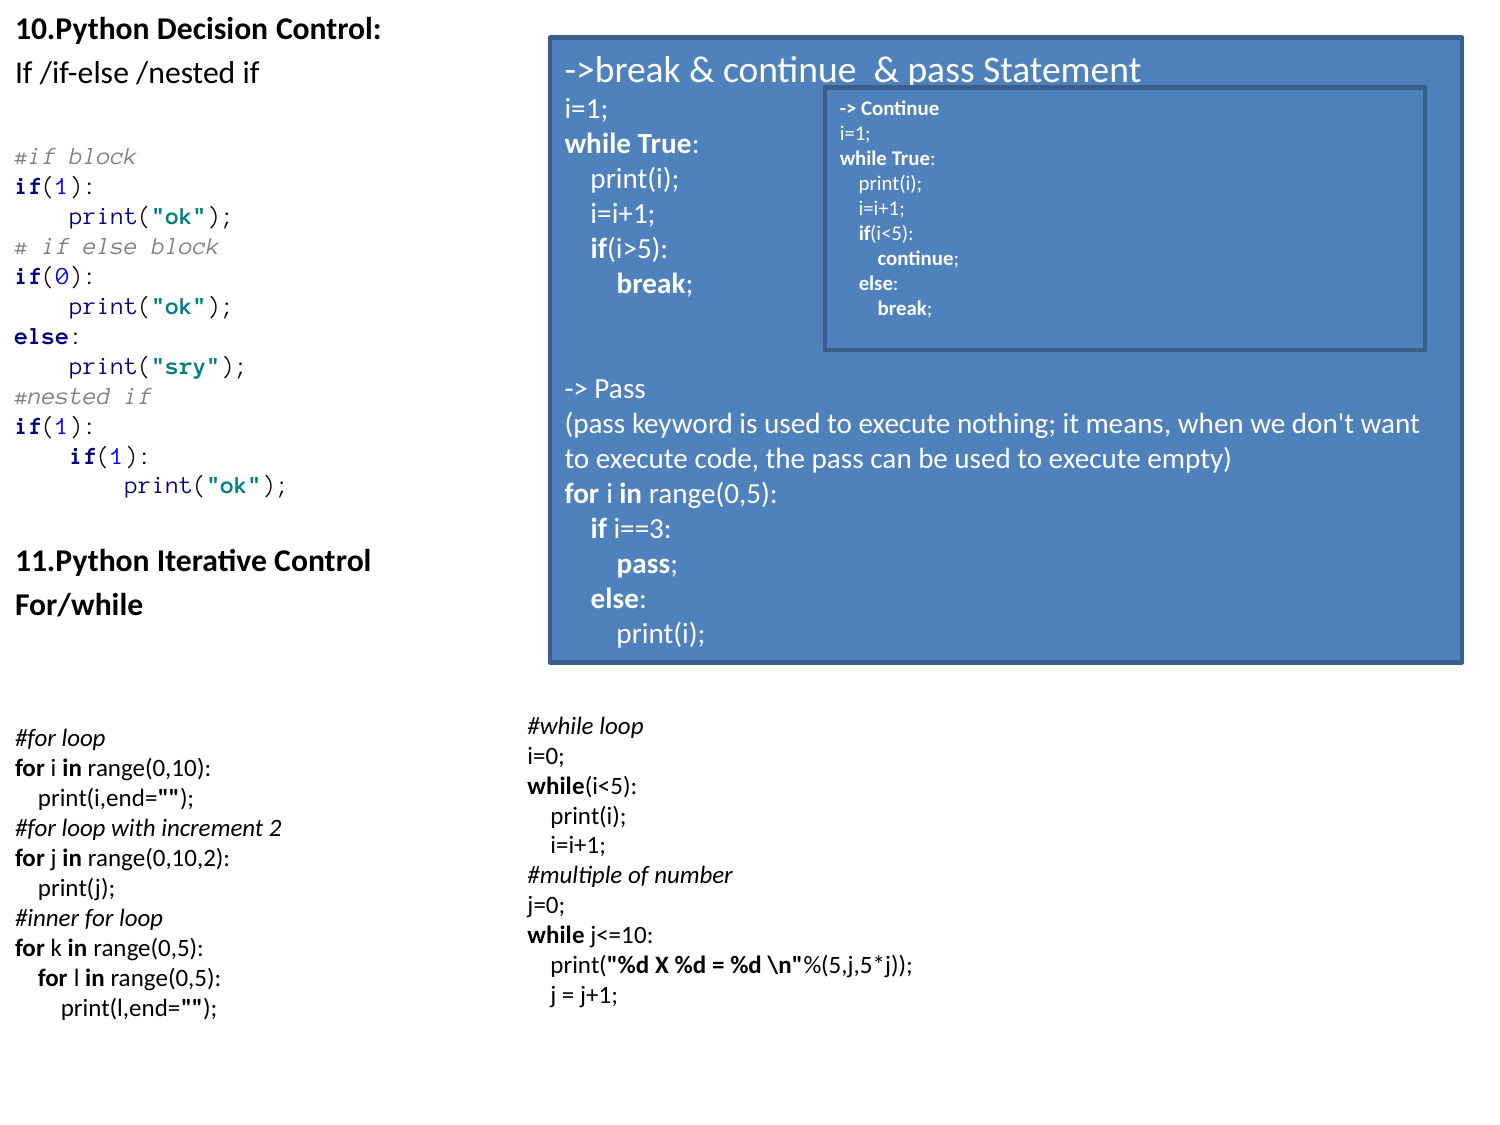

10.Python Decision Control:
If /if-else /nested if

11.Python Iterative Control
For/while

->break & continue  & pass Statement
i=1;
while True:
    print(i);
    i=i+1;
    if(i>5):
        break;

-> Pass
(pass keyword is used to execute nothing; it means, when we don't want to execute code, the pass can be used to execute empty)
for i in range(0,5):
    if i==3:
        pass;
    else:
        print(i);

-> Continue
i=1;
while True:
    print(i);
    i=i+1;
    if(i<5):
        continue;
    else:
        break;

#if block
if(1):
    print("ok");
# if else block
if(0):
    print("ok");
else:
    print("sry");
#nested if
if(1):
    if(1):
        print("ok");
#while loop
i=0;
while(i<5):
    print(i);
    i=i+1;
#multiple of number
j=0;
while j<=10:
    print("%d X %d = %d \n"%(5,j,5*j));
    j = j+1;
#for loop
for i in range(0,10):
    print(i,end="");
#for loop with increment 2
for j in range(0,10,2):
    print(j);
#inner for loop
for k in range(0,5):
    for l in range(0,5):
        print(l,end="");